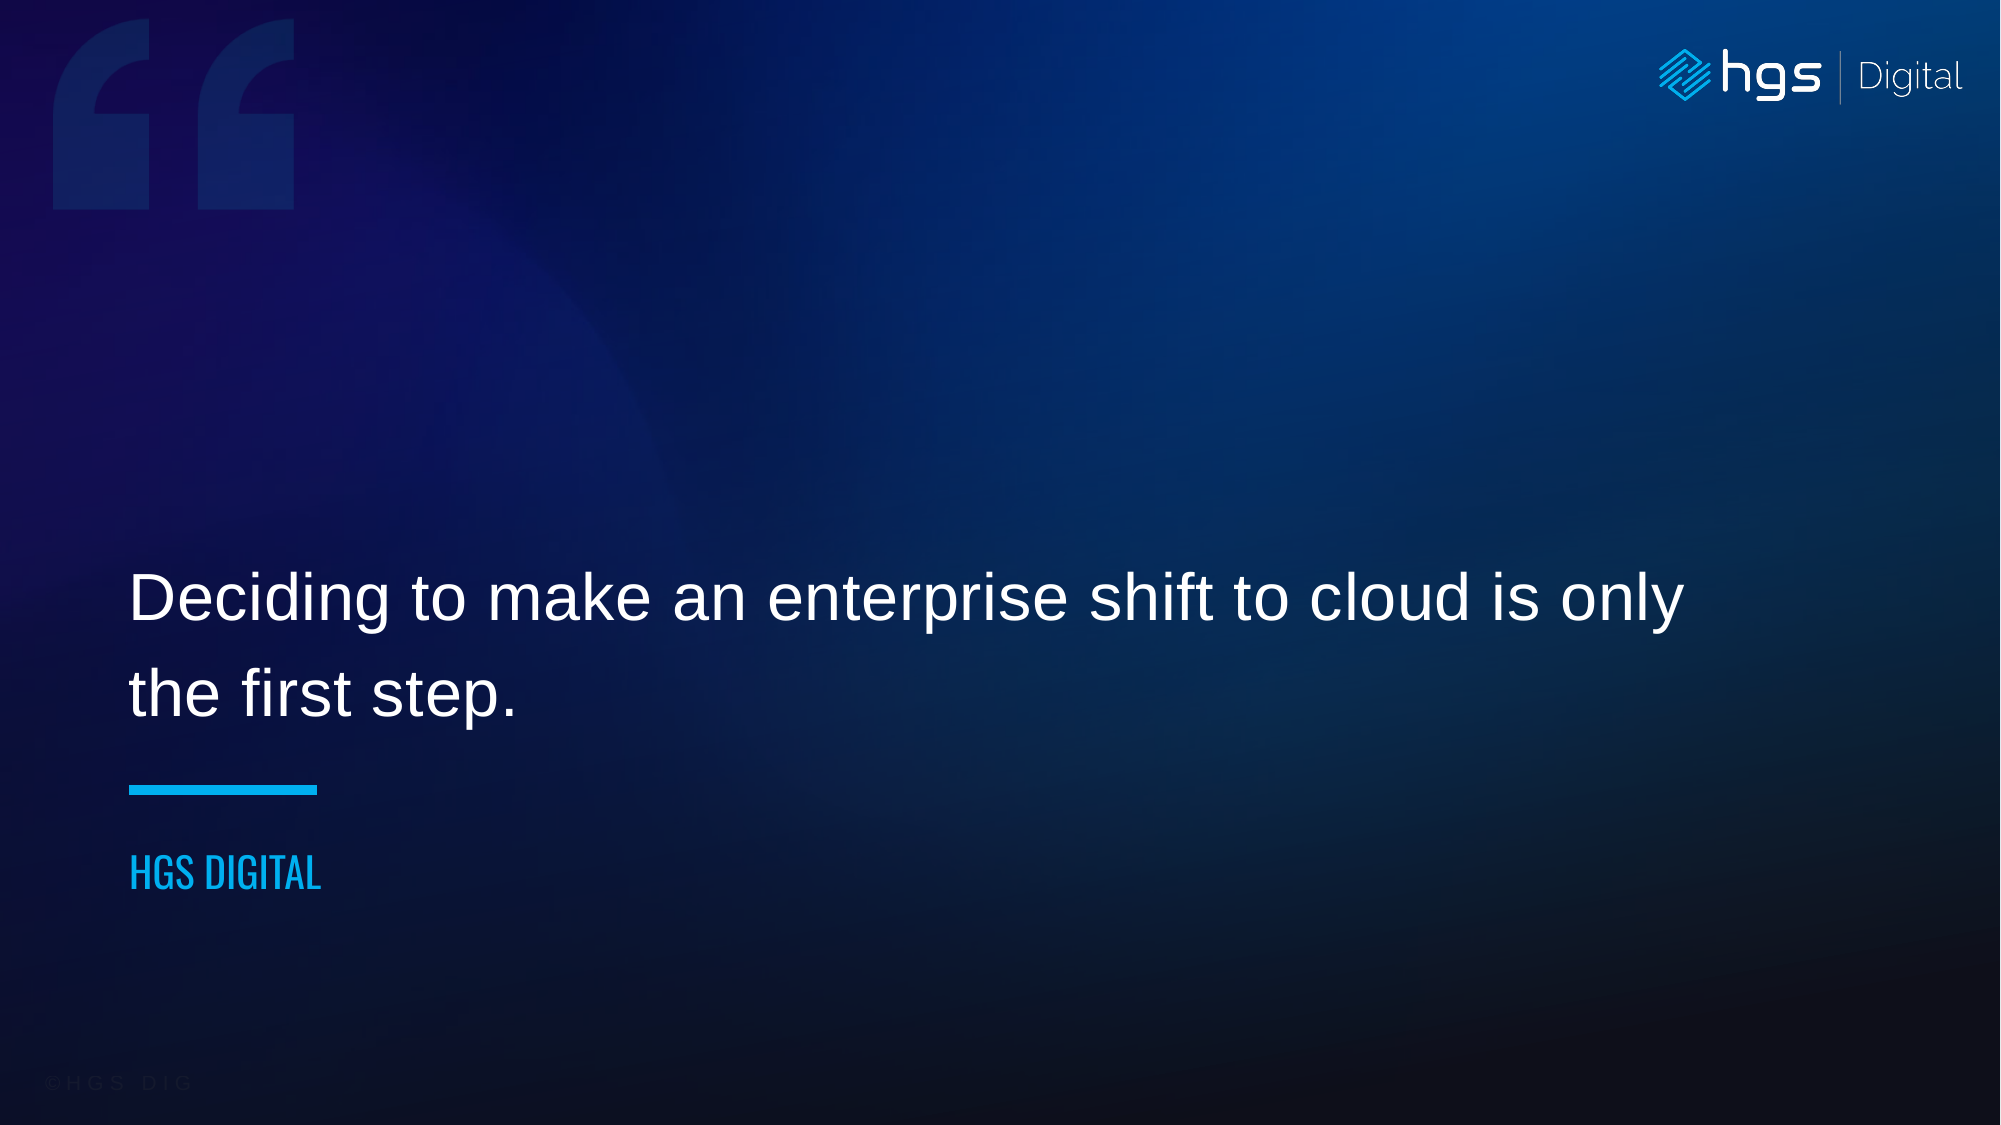

Deciding to make an enterprise shift to cloud is only the first step.
HGS DIGITAL